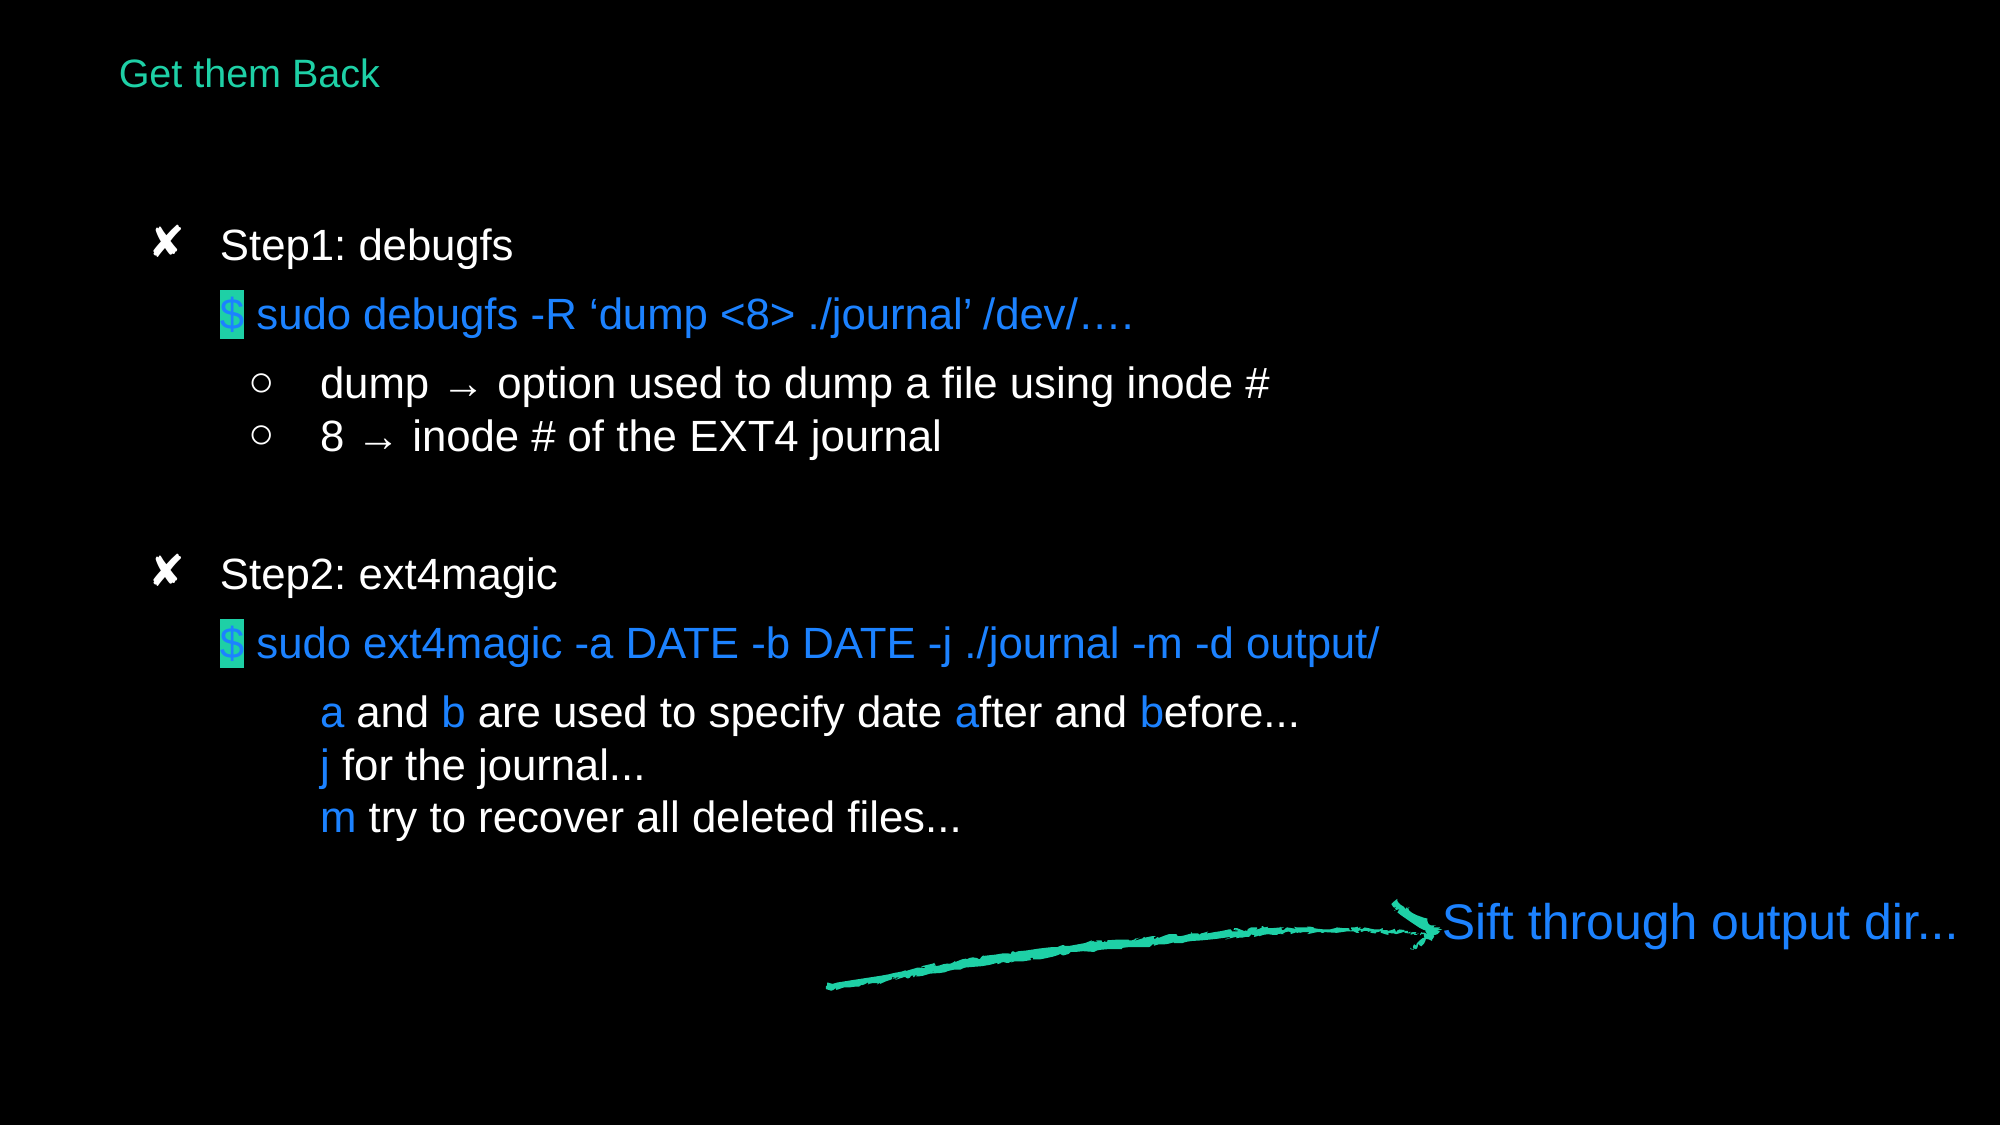

# Get them Back!!..
Step1: debugfs
$ sudo debugfs -R ‘dump <8> ./journal’ /dev/….
dump → option used to dump a file using inode #
8 → inode # of the EXT4 journal

Step2: ext4magic
$ sudo ext4magic -a DATE -b DATE -j ./journal -m -d output/
a and b are used to specify date after and before...
j for the journal...
m try to recover all deleted files...

Sift through output dir...

40